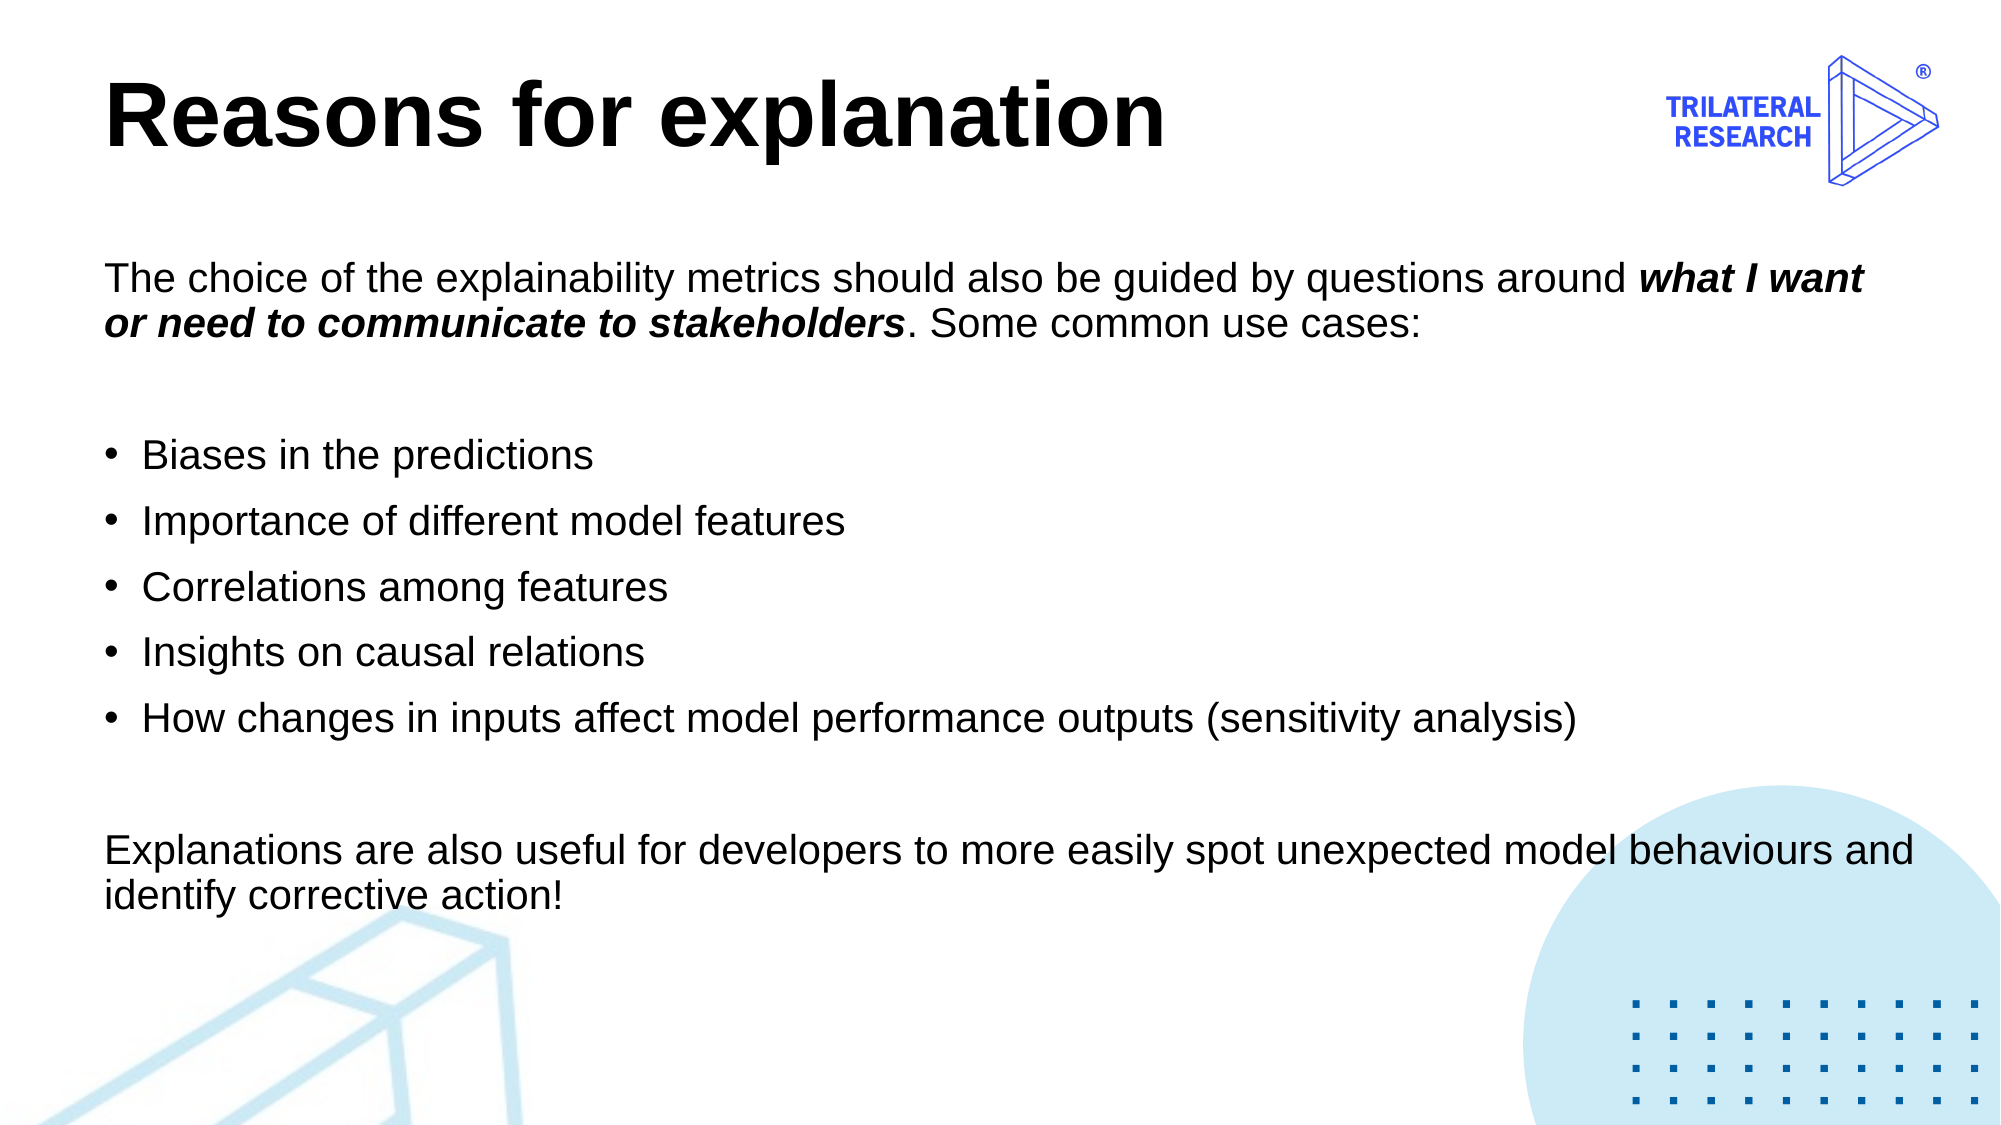

# Reasons for explanation
The choice of the explainability metrics should also be guided by questions around what I want or need to communicate to stakeholders. Some common use cases:

Biases in the predictions
Importance of different model features
Correlations among features
Insights on causal relations
How changes in inputs affect model performance outputs (sensitivity analysis)

Explanations are also useful for developers to more easily spot unexpected model behaviours and identify corrective action!